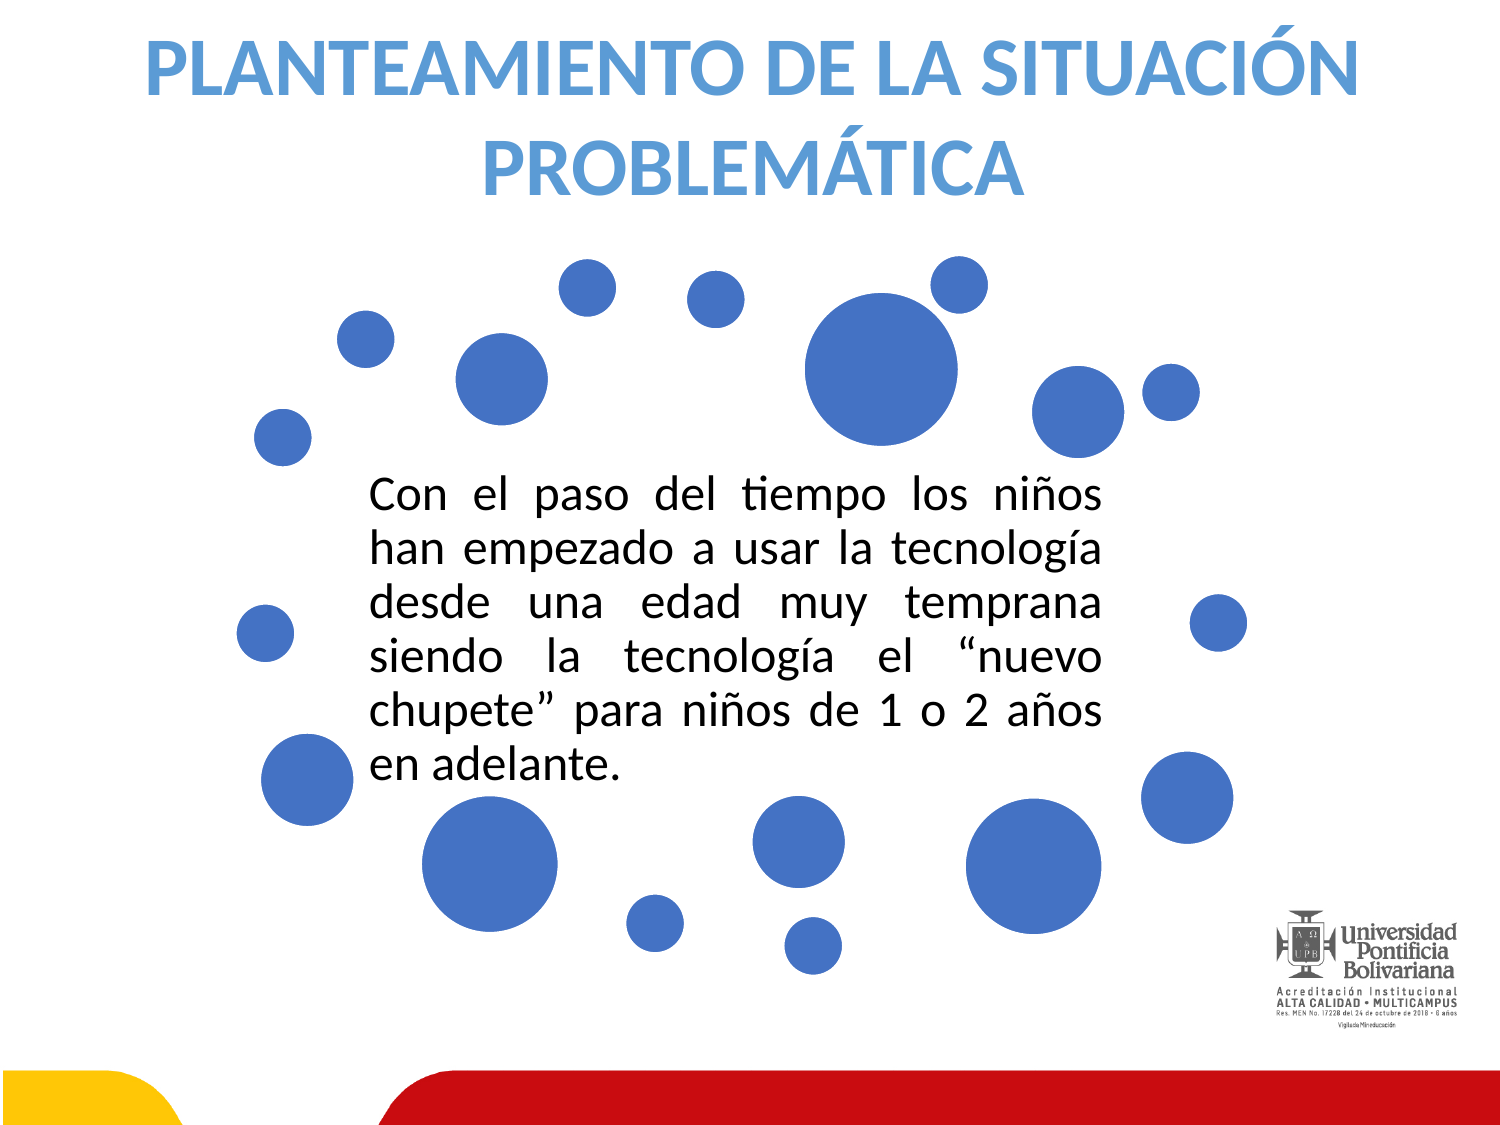

PLANTEAMIENTO DE LA SITUACIÓN
PROBLEMÁTICA
Con el paso del tiempo los niños han empezado a usar la tecnología desde una edad muy temprana siendo la tecnología el “nuevo chupete” para niños de 1 o 2 años en adelante.